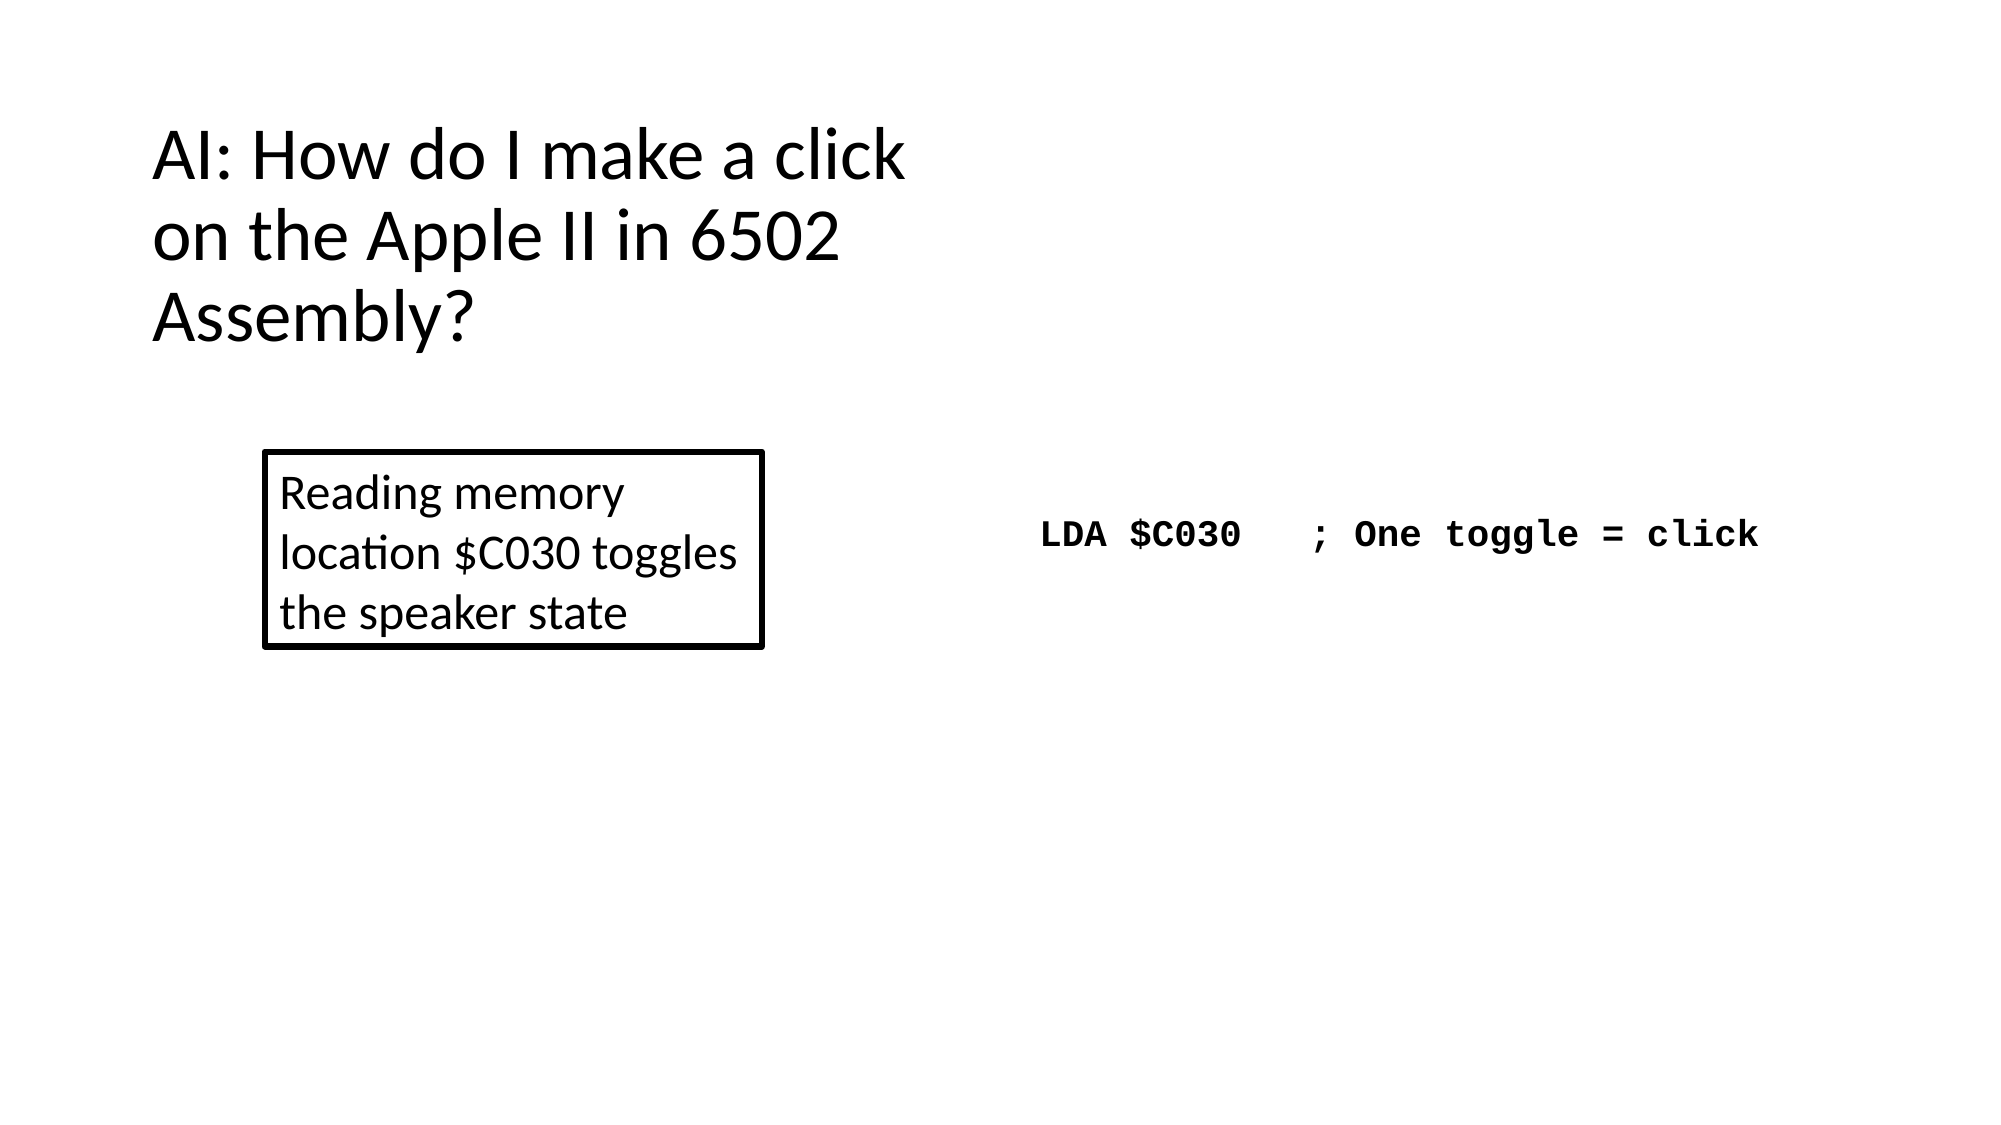

# AI: How do I make a click on the Apple II in 6502 Assembly?
Reading memory location $C030 toggles the speaker state
 LDA $C030   ; One toggle = click